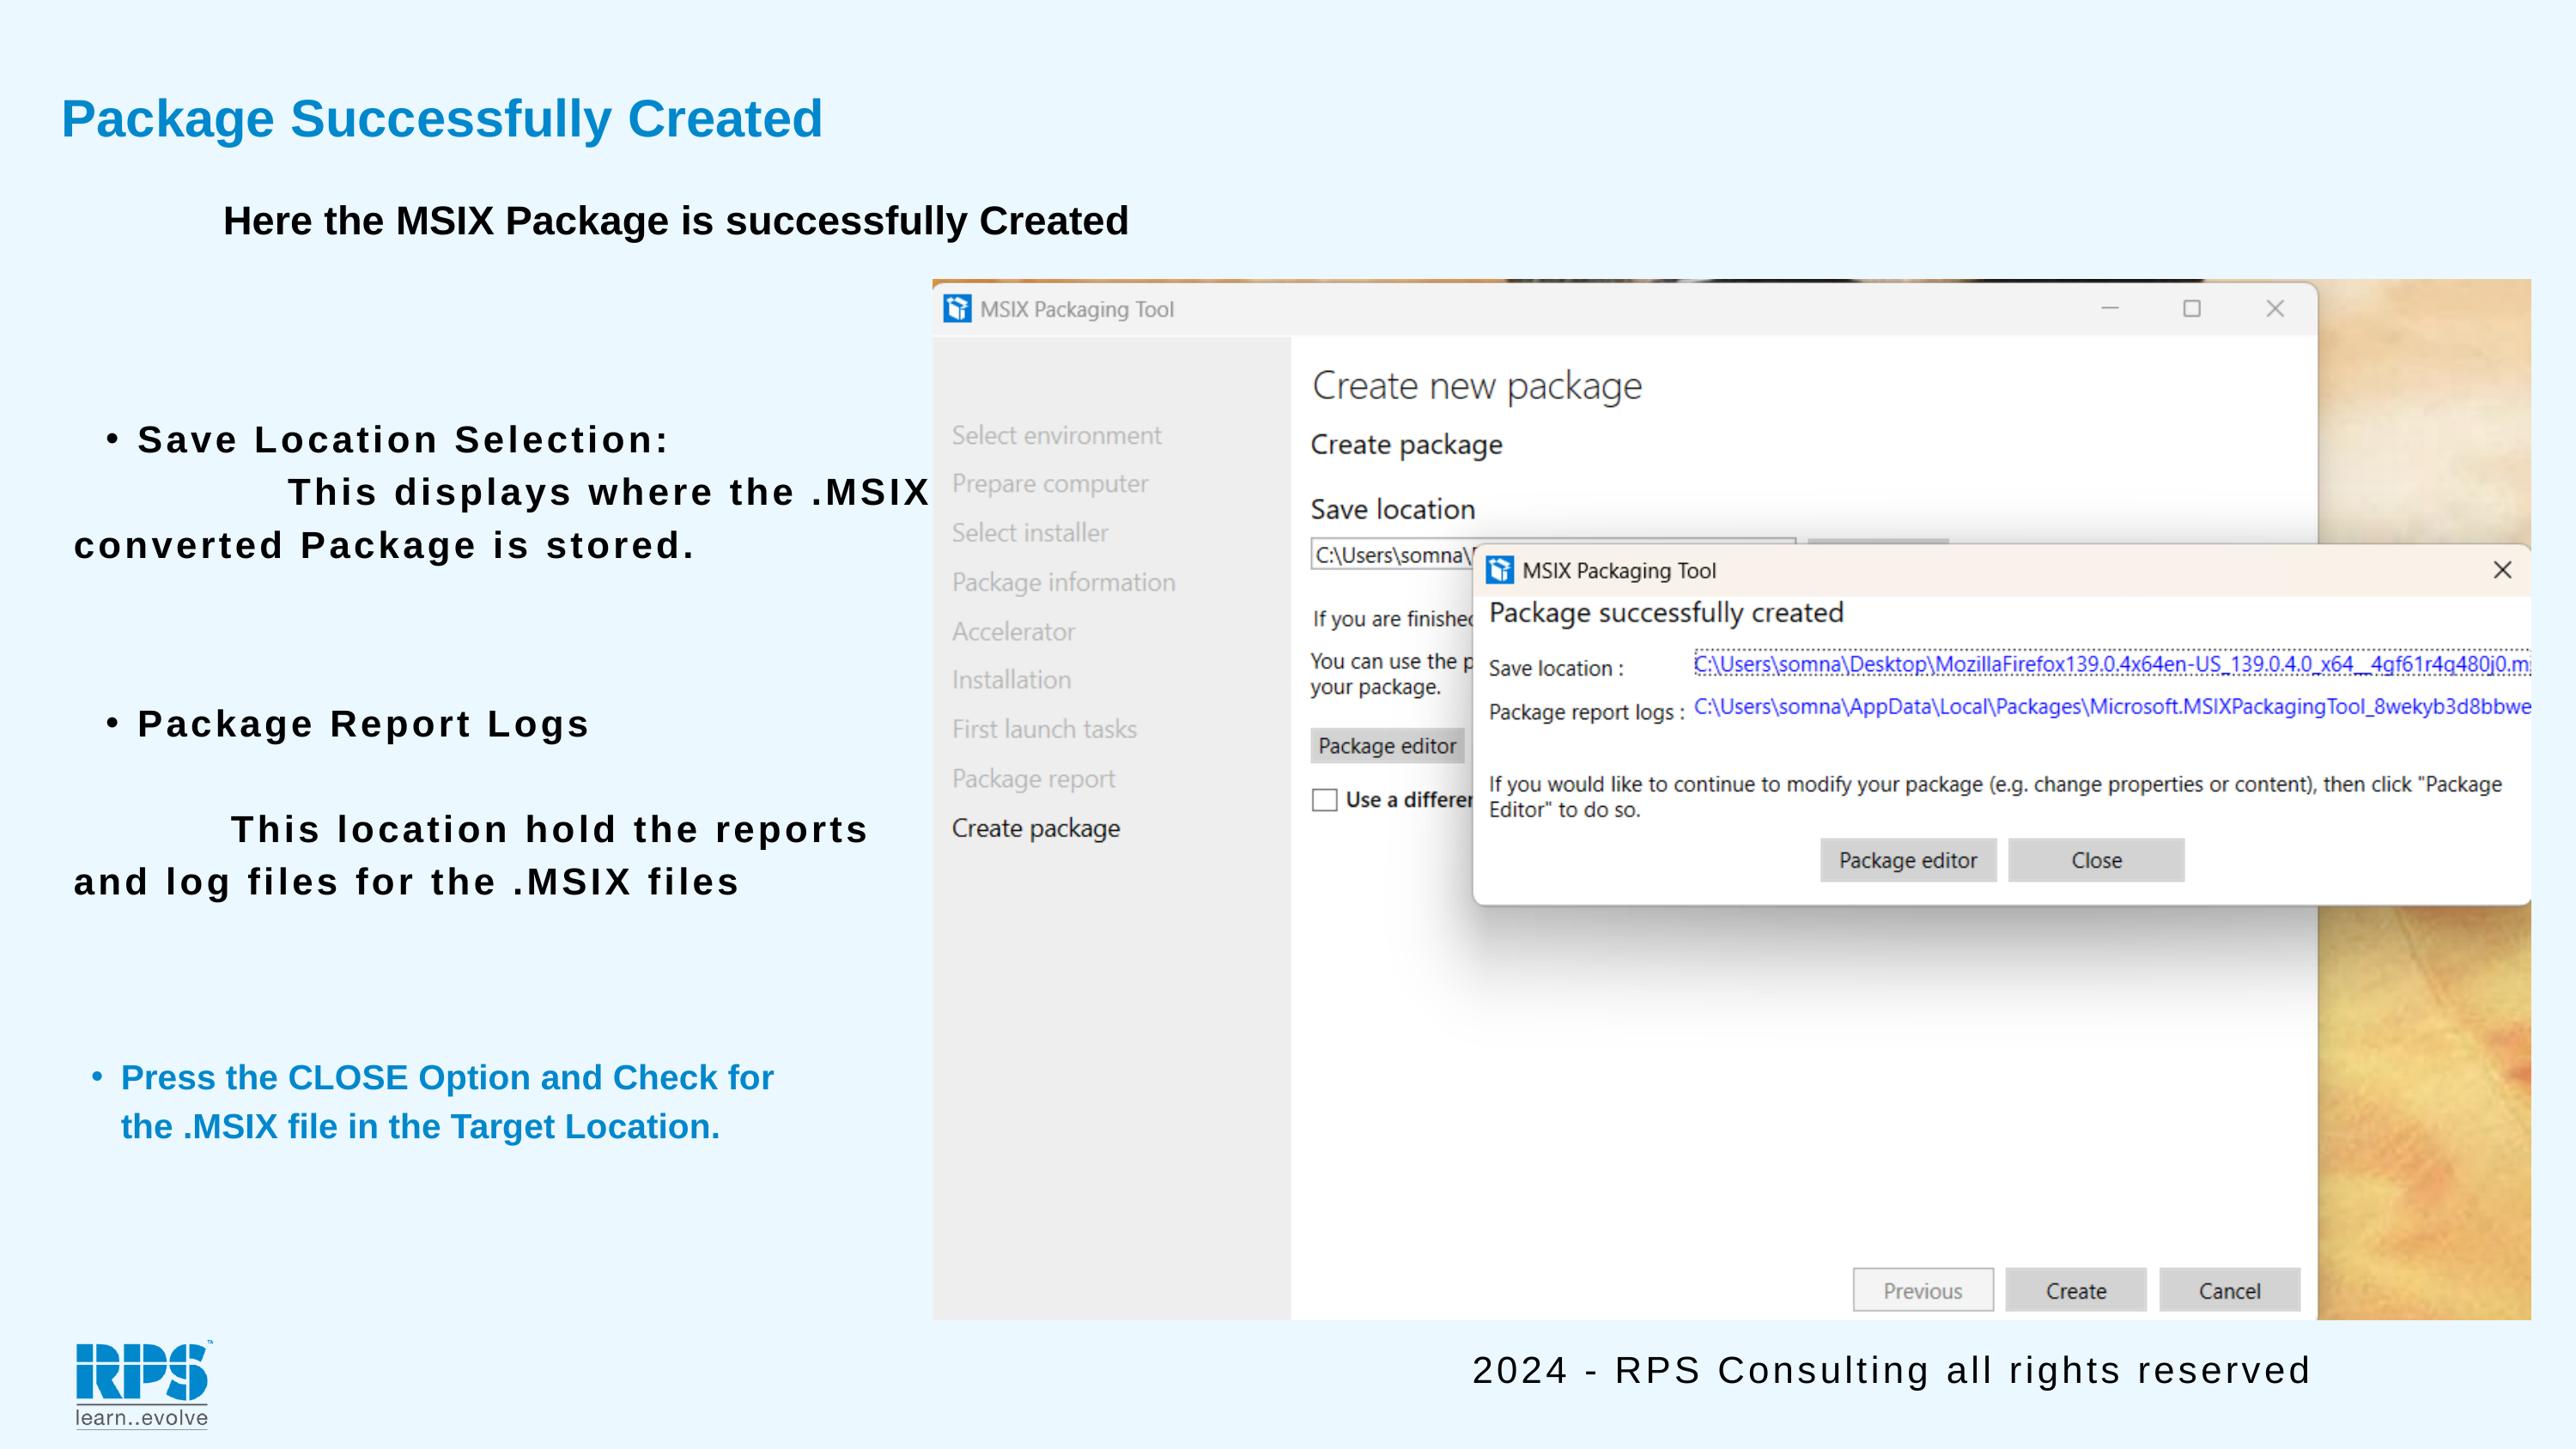

Package Successfully Created
Here the MSIX Package is successfully Created

Save Location Selection:
               This displays where the .MSIX converted Package is stored.
Package Report Logs

           This location hold the reports and log files for the .MSIX files
Press the CLOSE Option and Check for the .MSIX file in the Target Location.
2024 - RPS Consulting all rights reserved